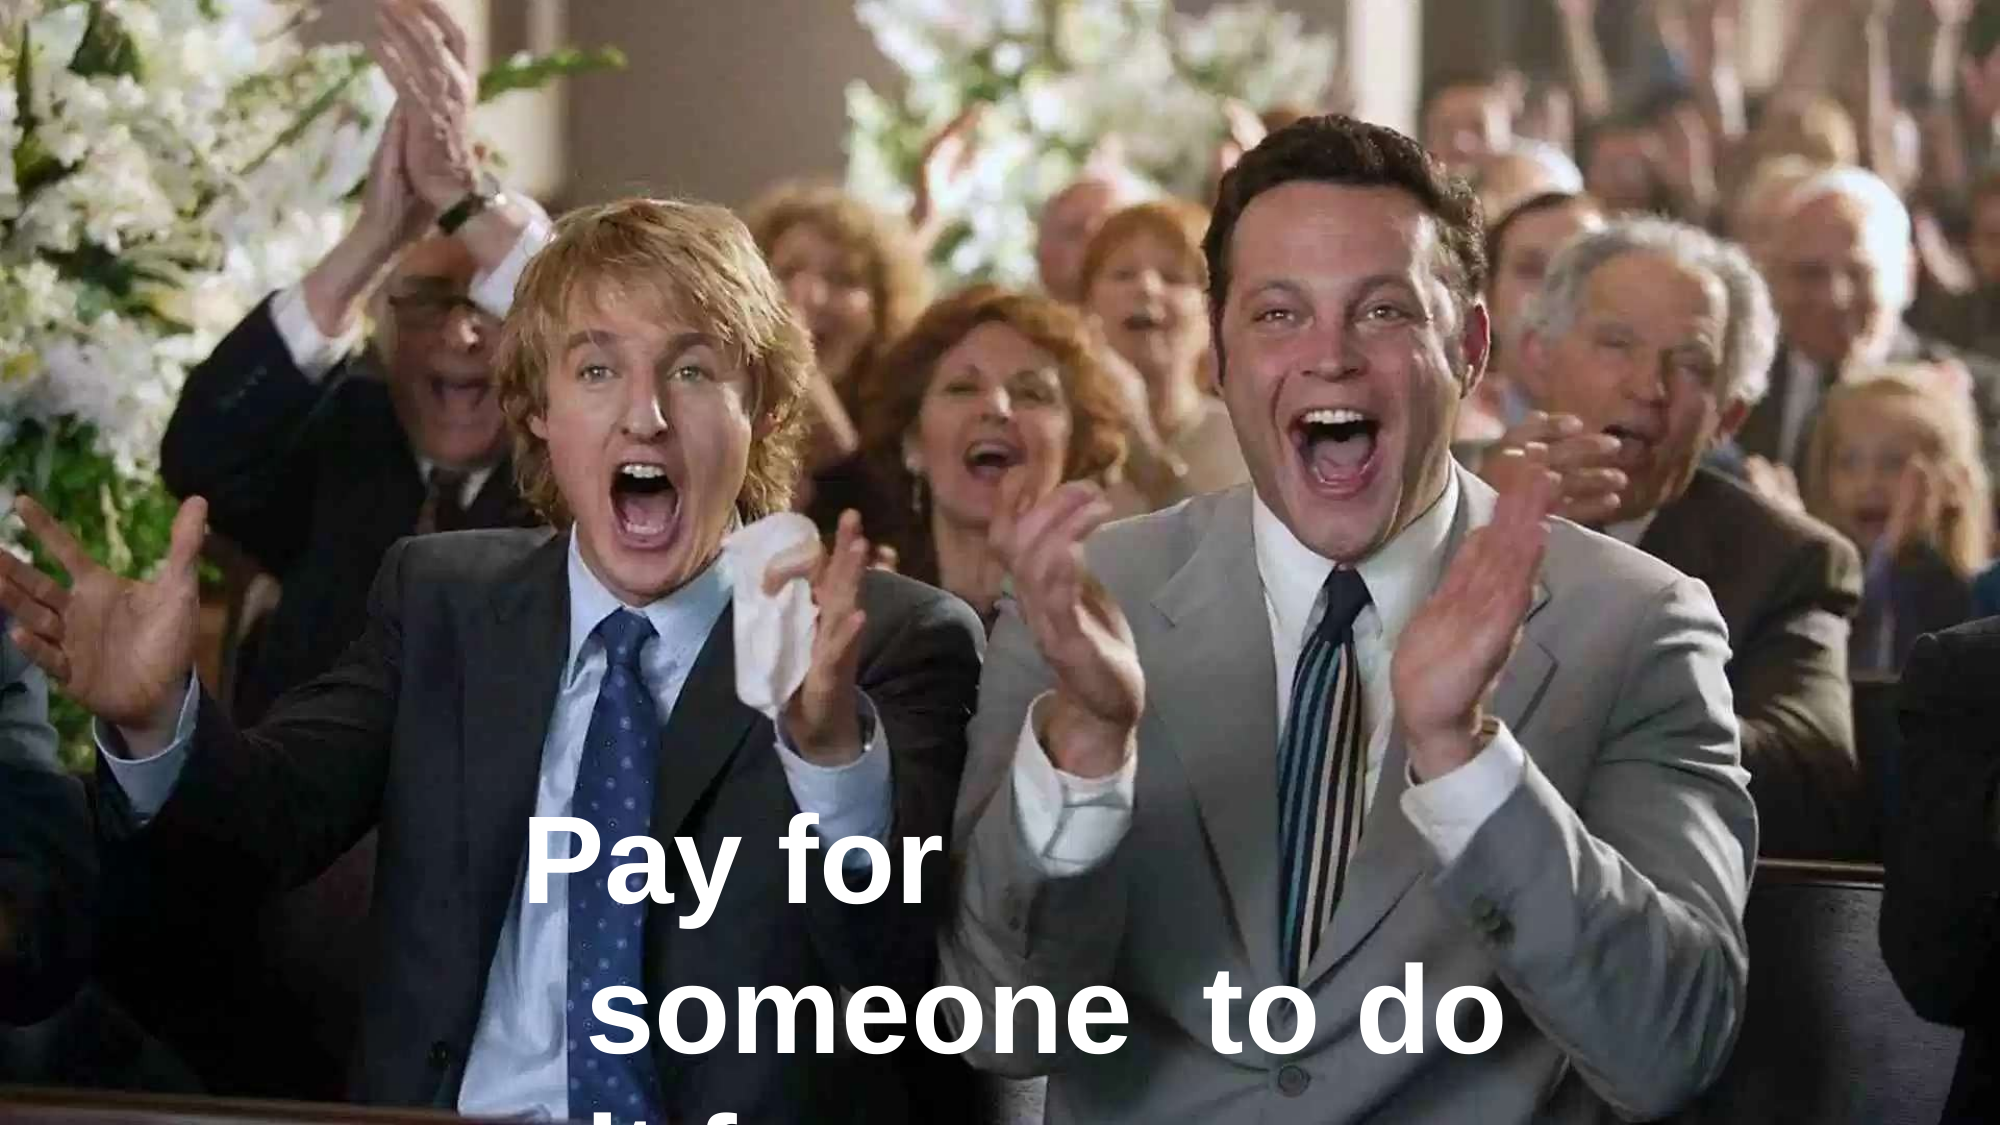

# Pay for someone  to do it for you